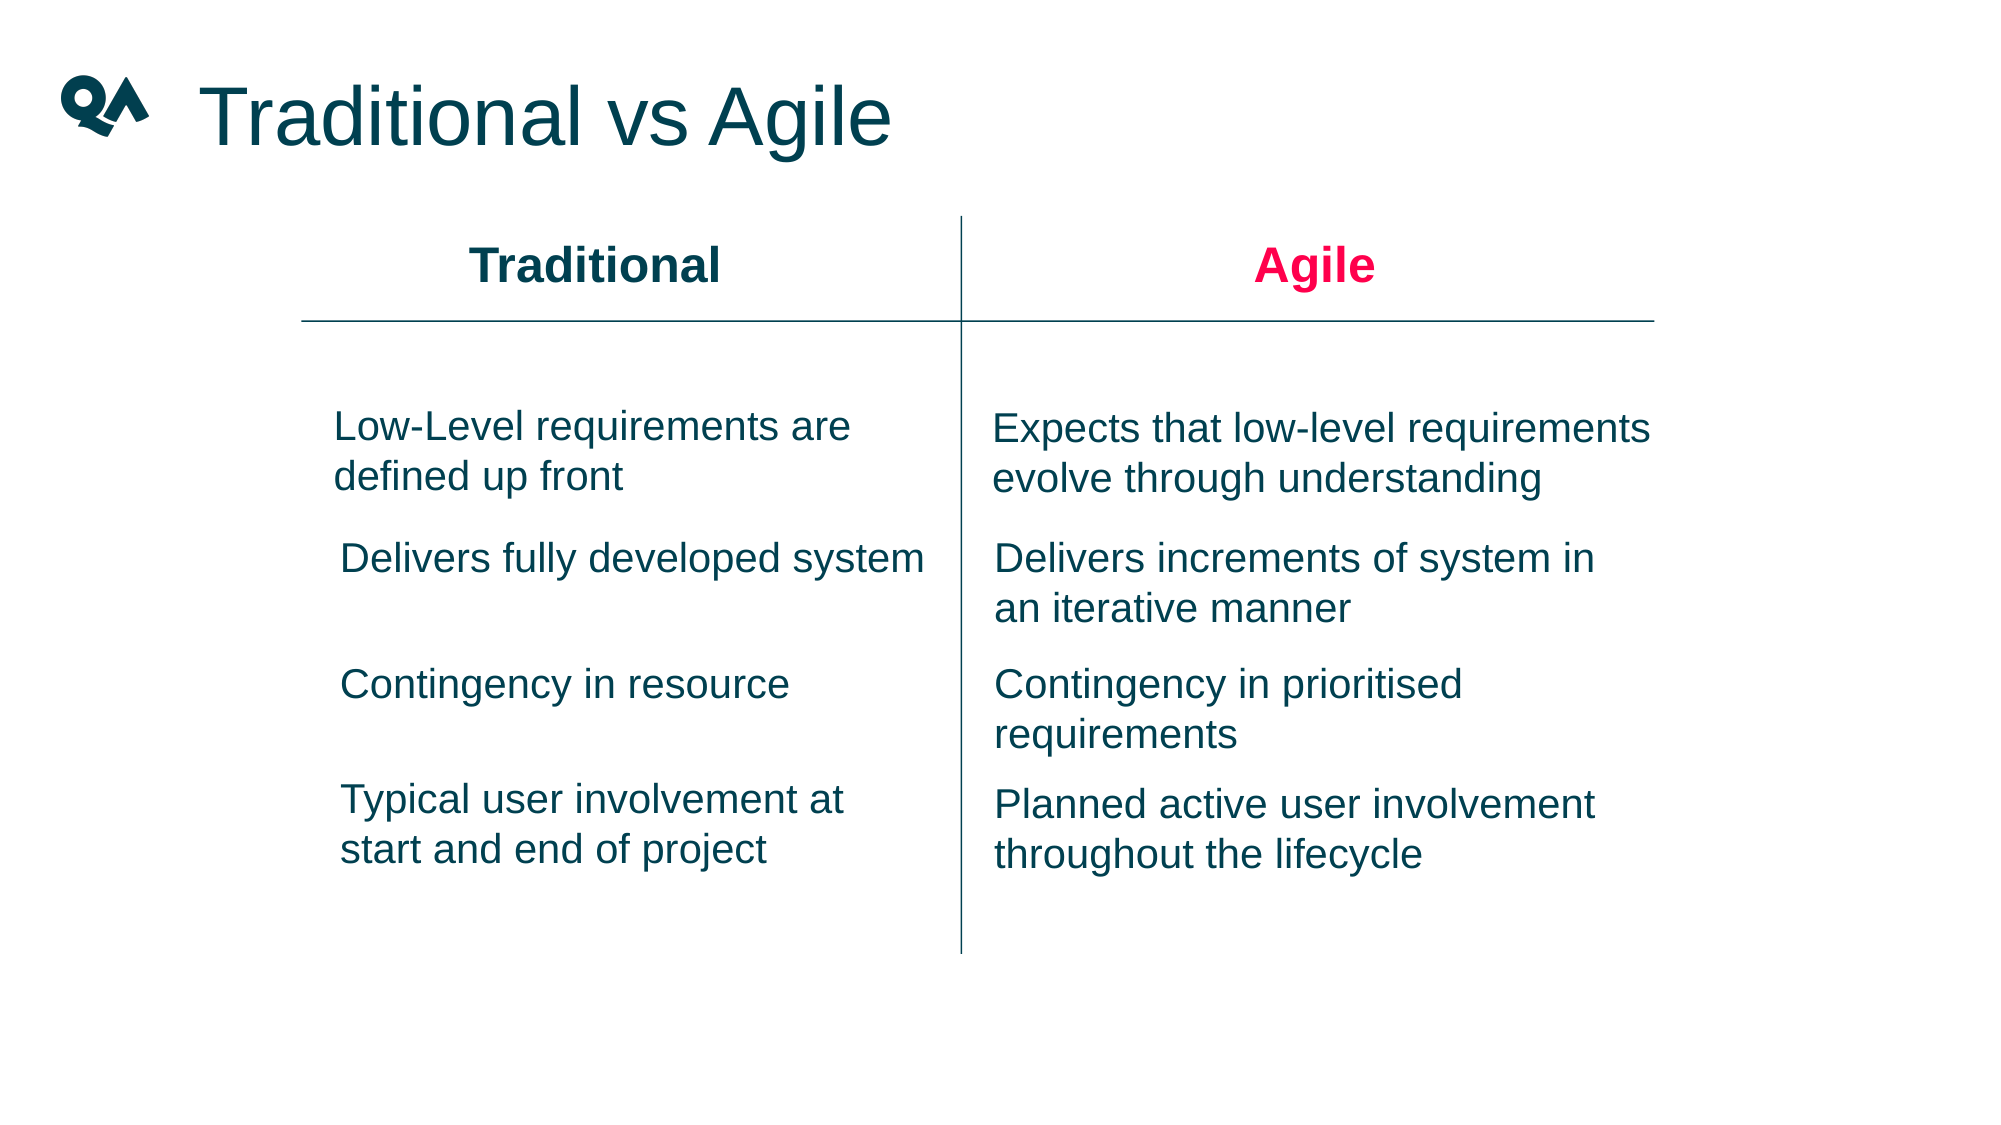

Traditional vs Agile

Traditional                                      Agile

Low-Level requirements are defined up front
Expects that low-level requirements evolve through understanding
Delivers increments of system in an iterative manner
Delivers fully developed system
Contingency in prioritised requirements
Contingency in resource
Typical user involvement at start and end of project
Planned active user involvement throughout the lifecycle